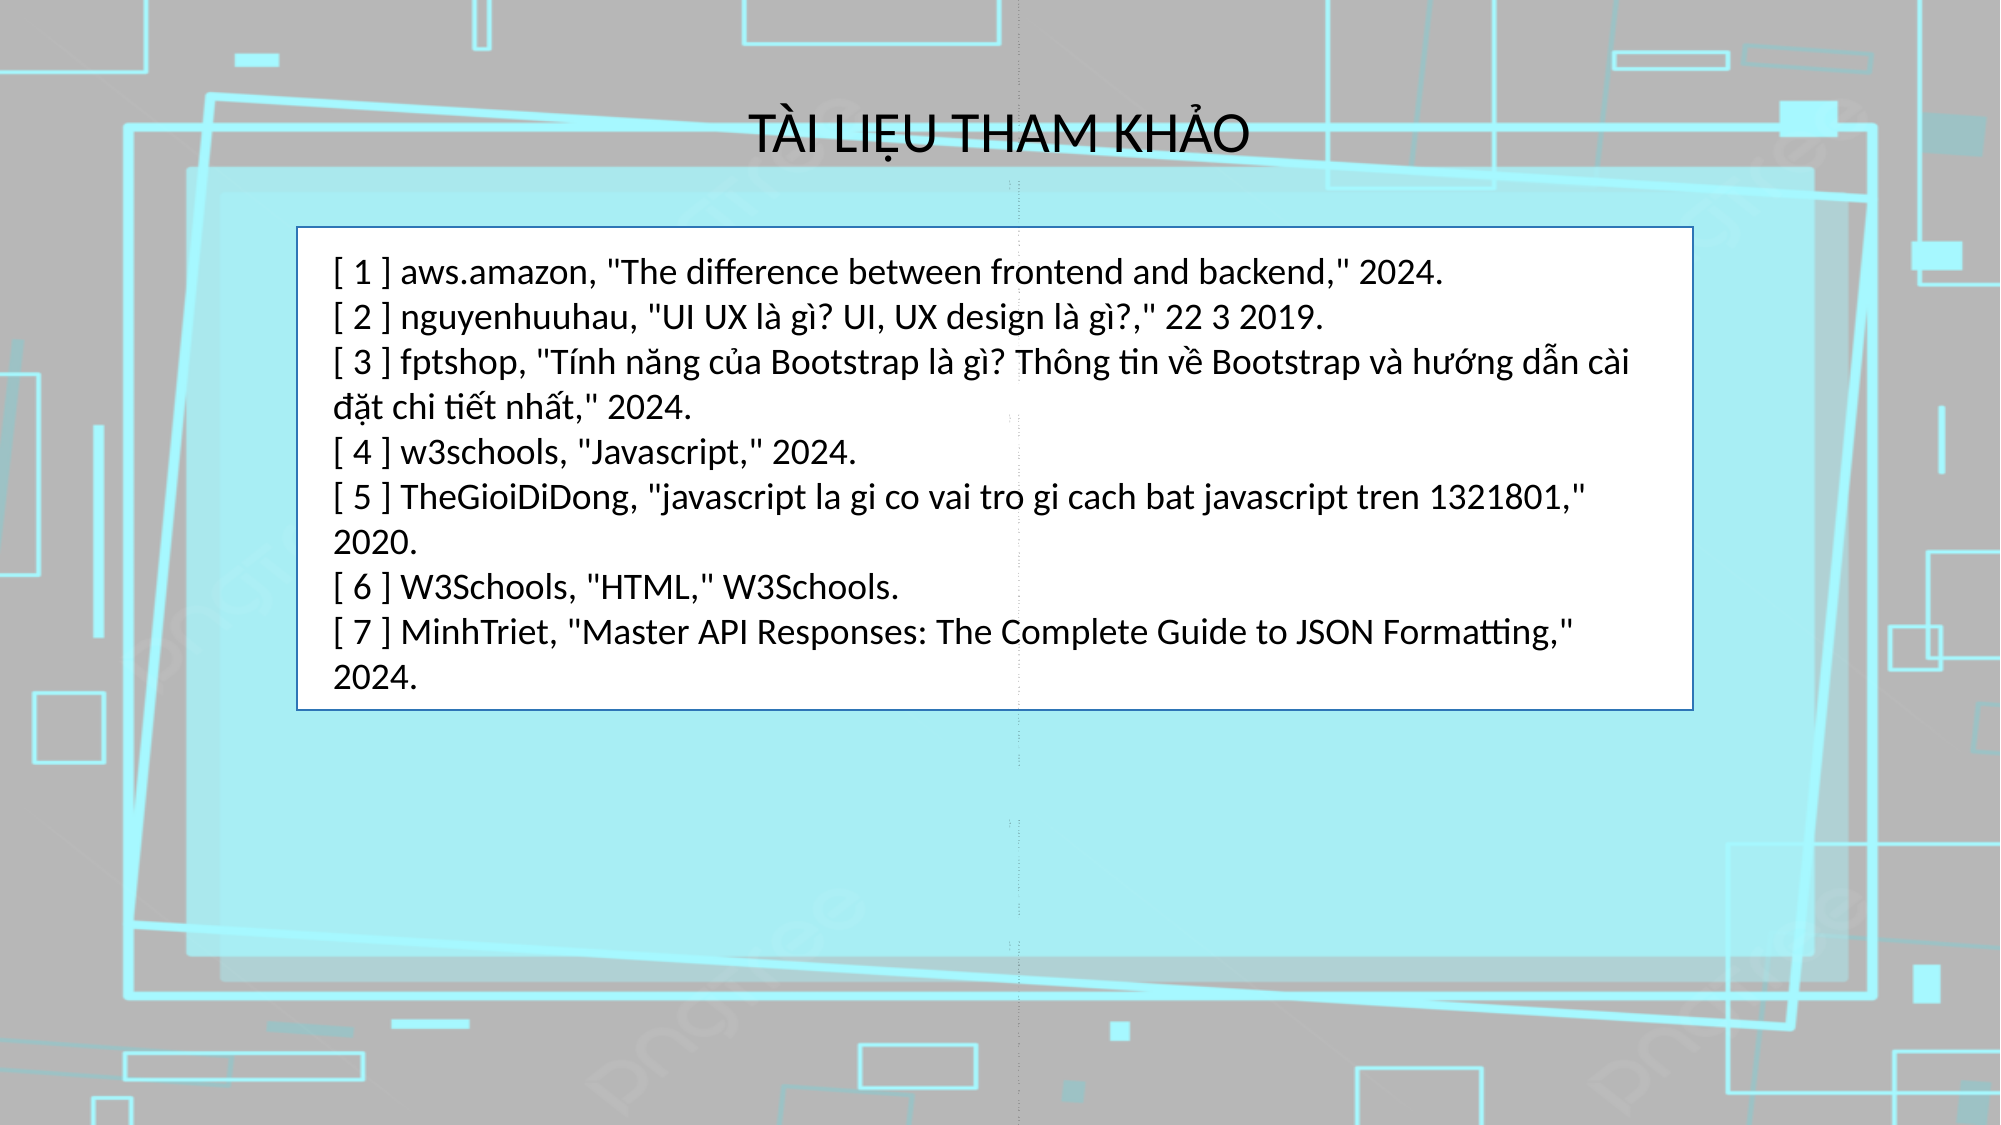

| [1] | aws.amazon, "The difference between frontend and backend," 2024. |
| --- | --- |
| [2] | nguyenhuuhau, "UI UX là gì? UI, UX design là gì?," 22 3 2019. |
| [3] | fptshop, "Tính năng của Bootstrap là gì? Thông tin về Bootstrap và hướng dẫn cài đặt chi tiết nhất," 2024. |
| [4] | w3schools, "Javascript," 2024. |
| [5] | TheGioiDiDong, "javascript la gi co vai tro gi cach bat javascript tren 1321801," 2020. |
| [6] | W3Schools, "HTML," W3Schools. |
| [7] | MinhTriet, "Master API Responses: The Complete Guide to JSON Formatting," 2024. |
TÀI LIỆU THAM KHẢO

[ 1 ] aws.amazon, "The difference between frontend and backend," 2024.
[ 2 ] nguyenhuuhau, "UI UX là gì? UI, UX design là gì?," 22 3 2019.
[ 3 ] fptshop, "Tính năng của Bootstrap là gì? Thông tin về Bootstrap và hướng dẫn cài đặt chi tiết nhất," 2024.
[ 4 ] w3schools, "Javascript," 2024.
[ 5 ] TheGioiDiDong, "javascript la gi co vai tro gi cach bat javascript tren 1321801," 2020.
[ 6 ] W3Schools, "HTML," W3Schools.
[ 7 ] MinhTriet, "Master API Responses: The Complete Guide to JSON Formatting," 2024.